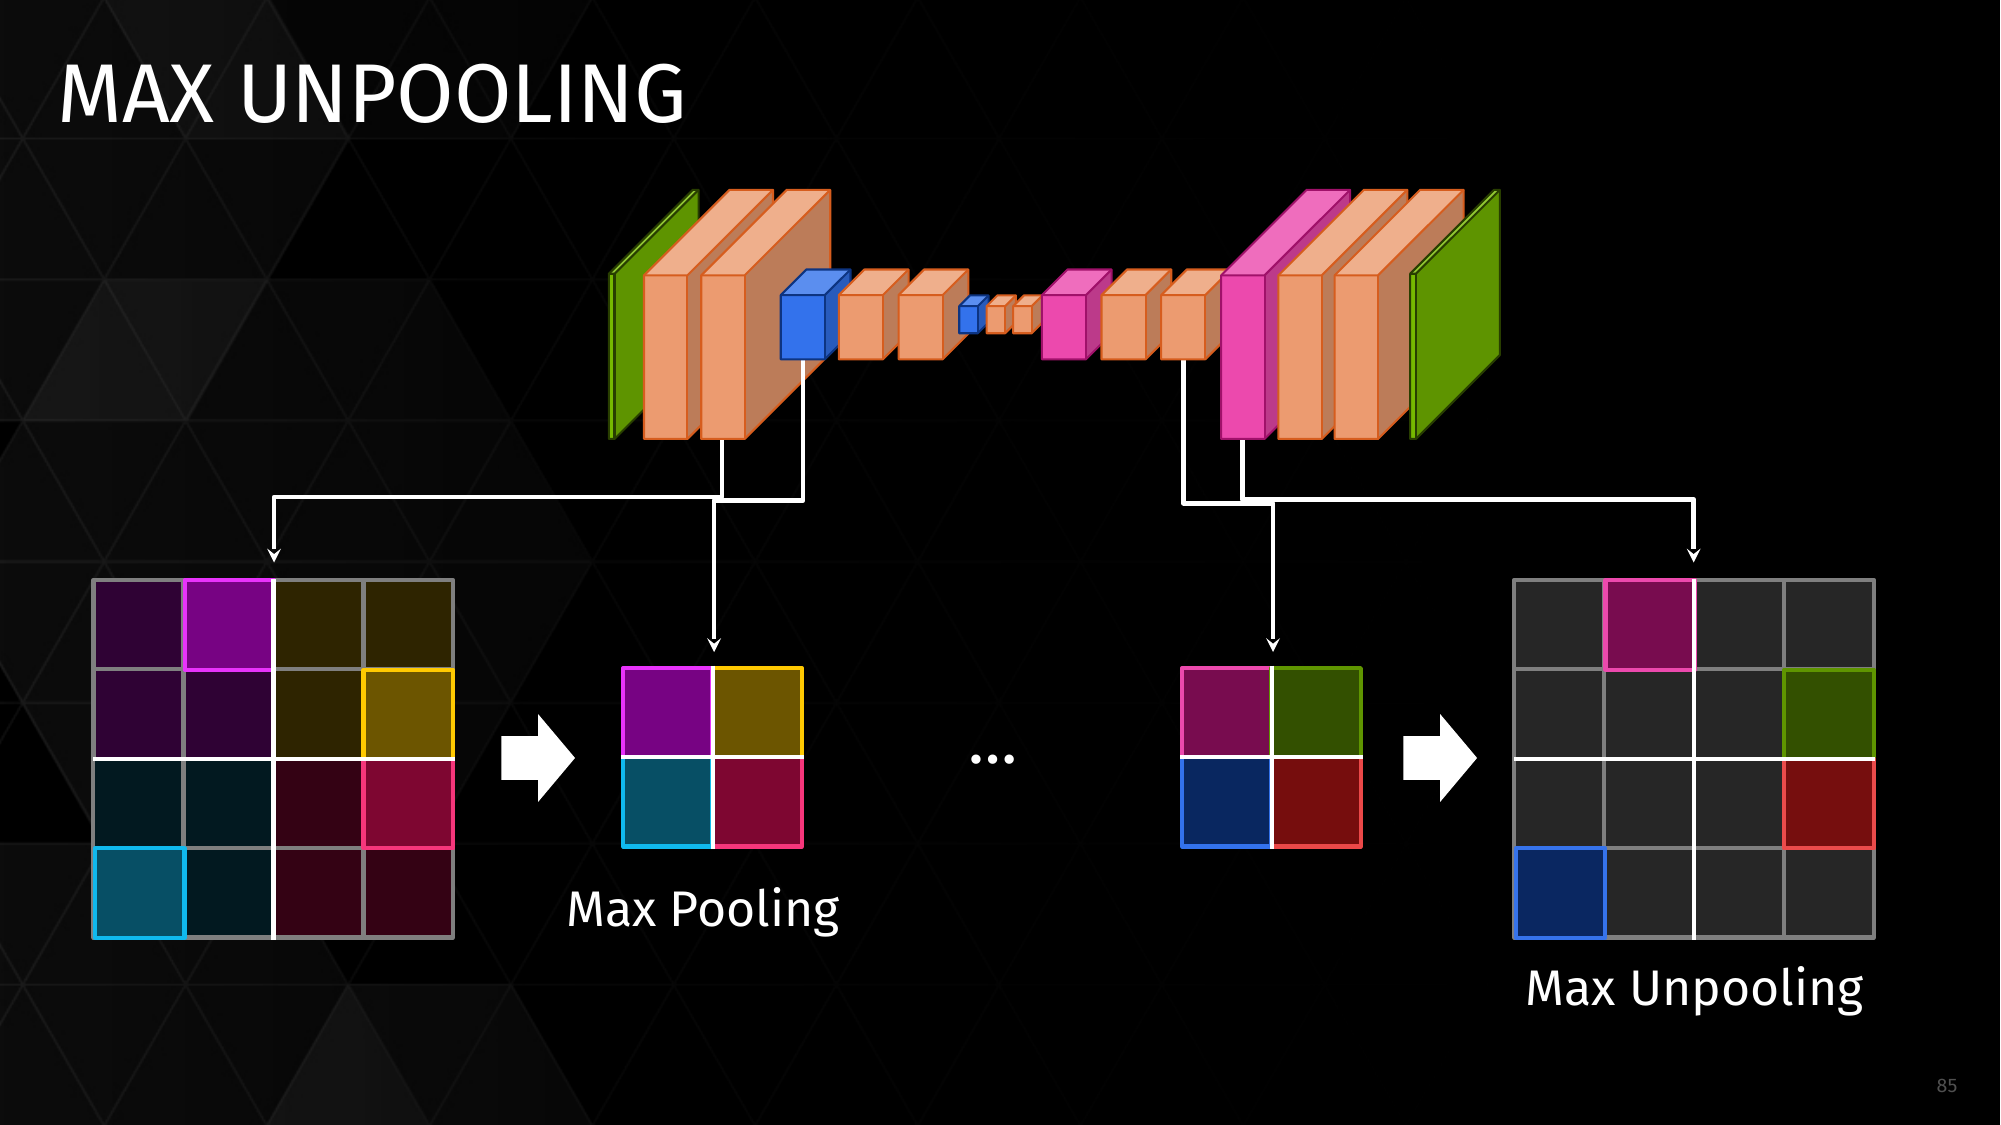

# MAX UNPOOLING

…

Max Pooling
Max Unpooling